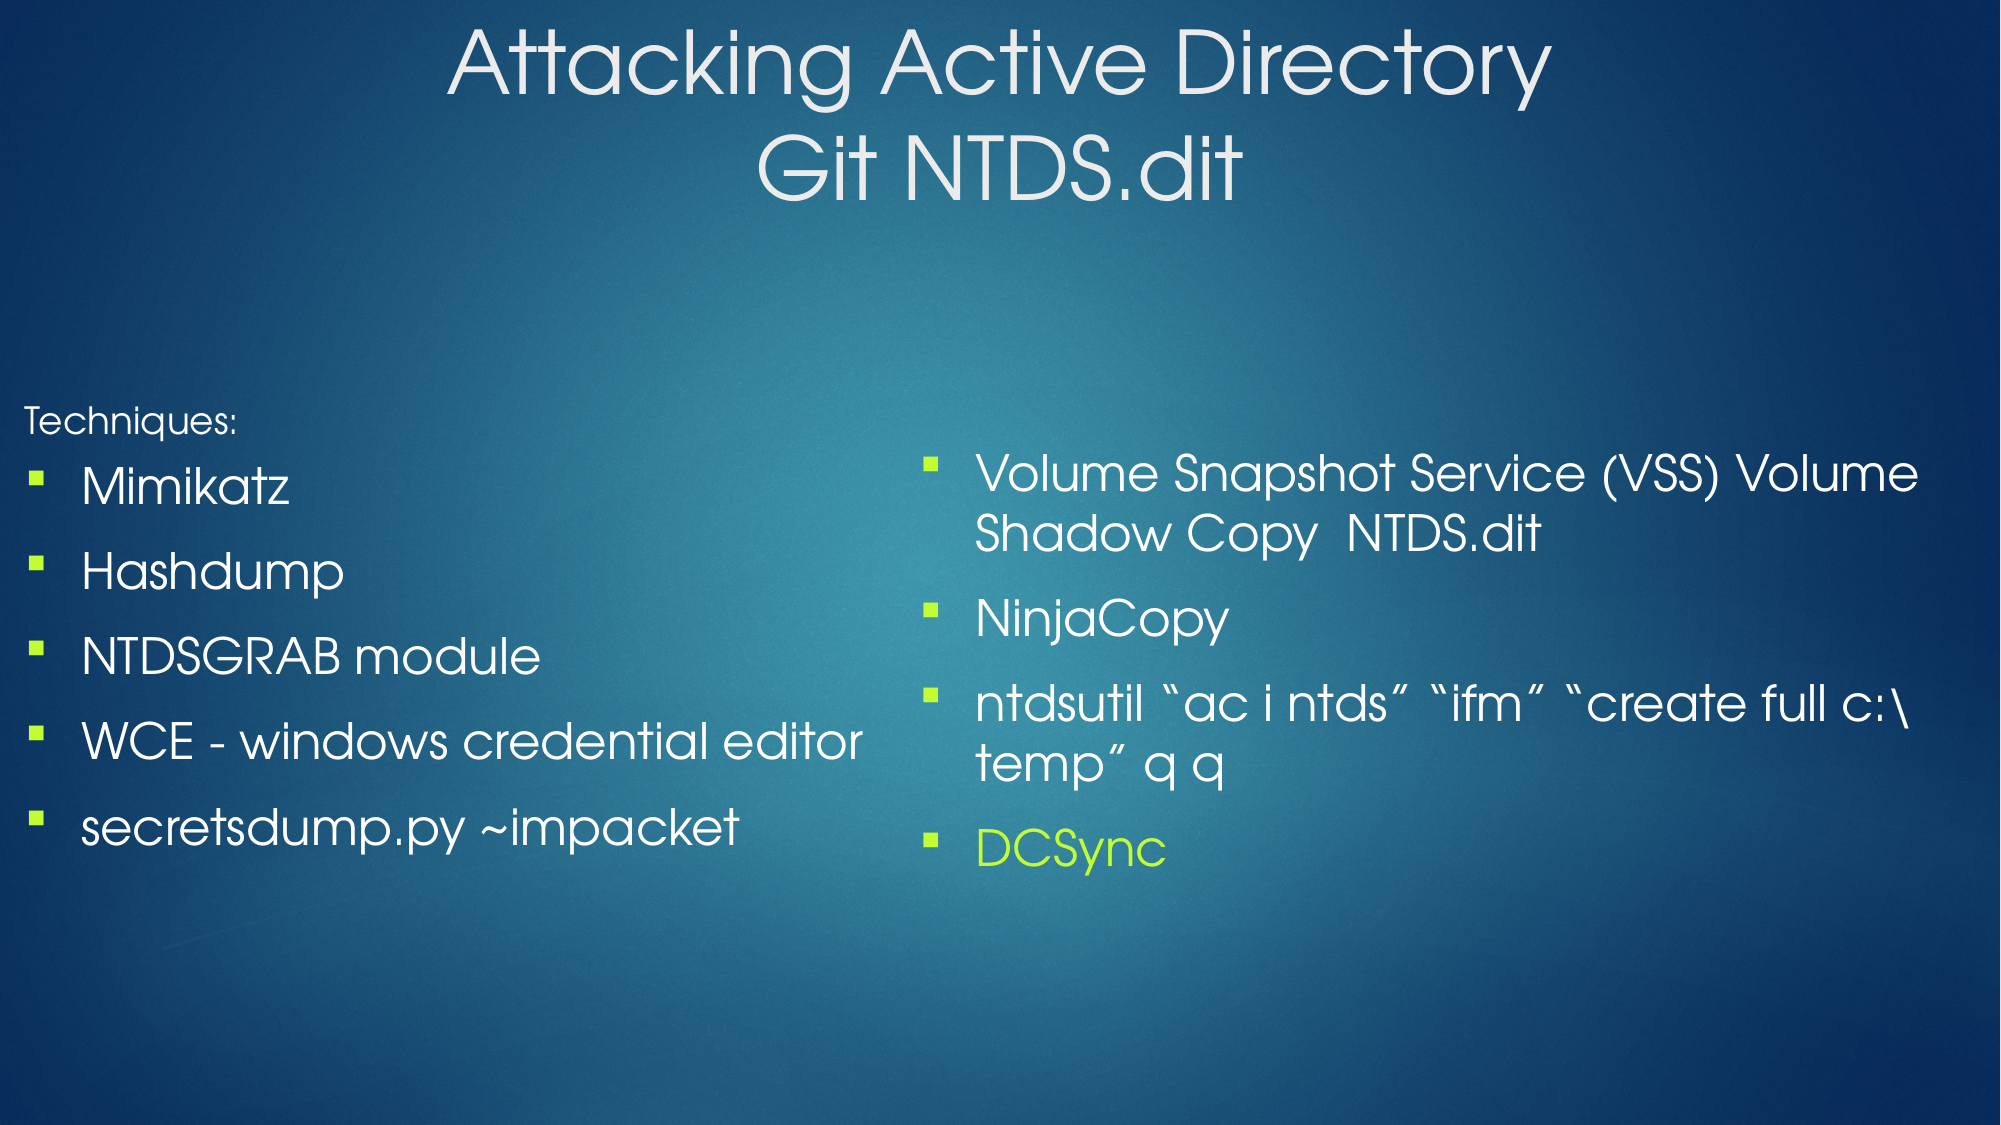

# Attacking Active Directory
Git NTDS.dit
Techniques:
Mimikatz
Hashdump
NTDSGRAB module
WCE - windows credential editor
secretsdump.py ~impacket
Volume Snapshot Service (VSS) Volume Shadow Copy  NTDS.dit
NinjaCopy
ntdsutil “ac i ntds” “ifm” “create full c:\temp” q q
DCSync